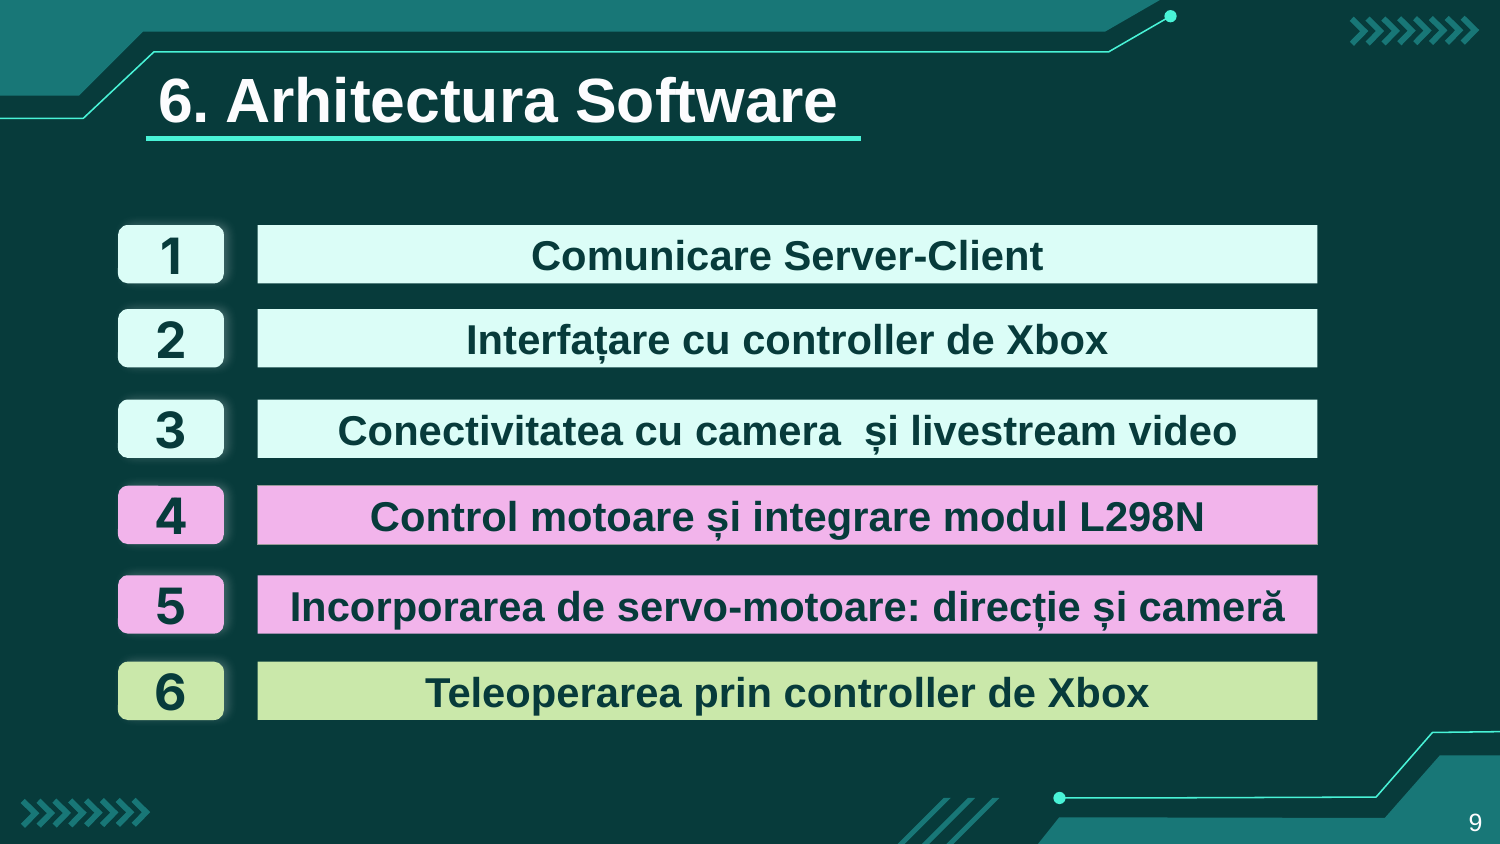

# 6. Arhitectura Software
1
Comunicare Server-Client
2
Interfațare cu controller de Xbox
3
Conectivitatea cu camera  și livestream video
4
Control motoare și integrare modul L298N
5
Incorporarea de servo-motoare: direcție și cameră
6
Teleoperarea prin controller de Xbox
9